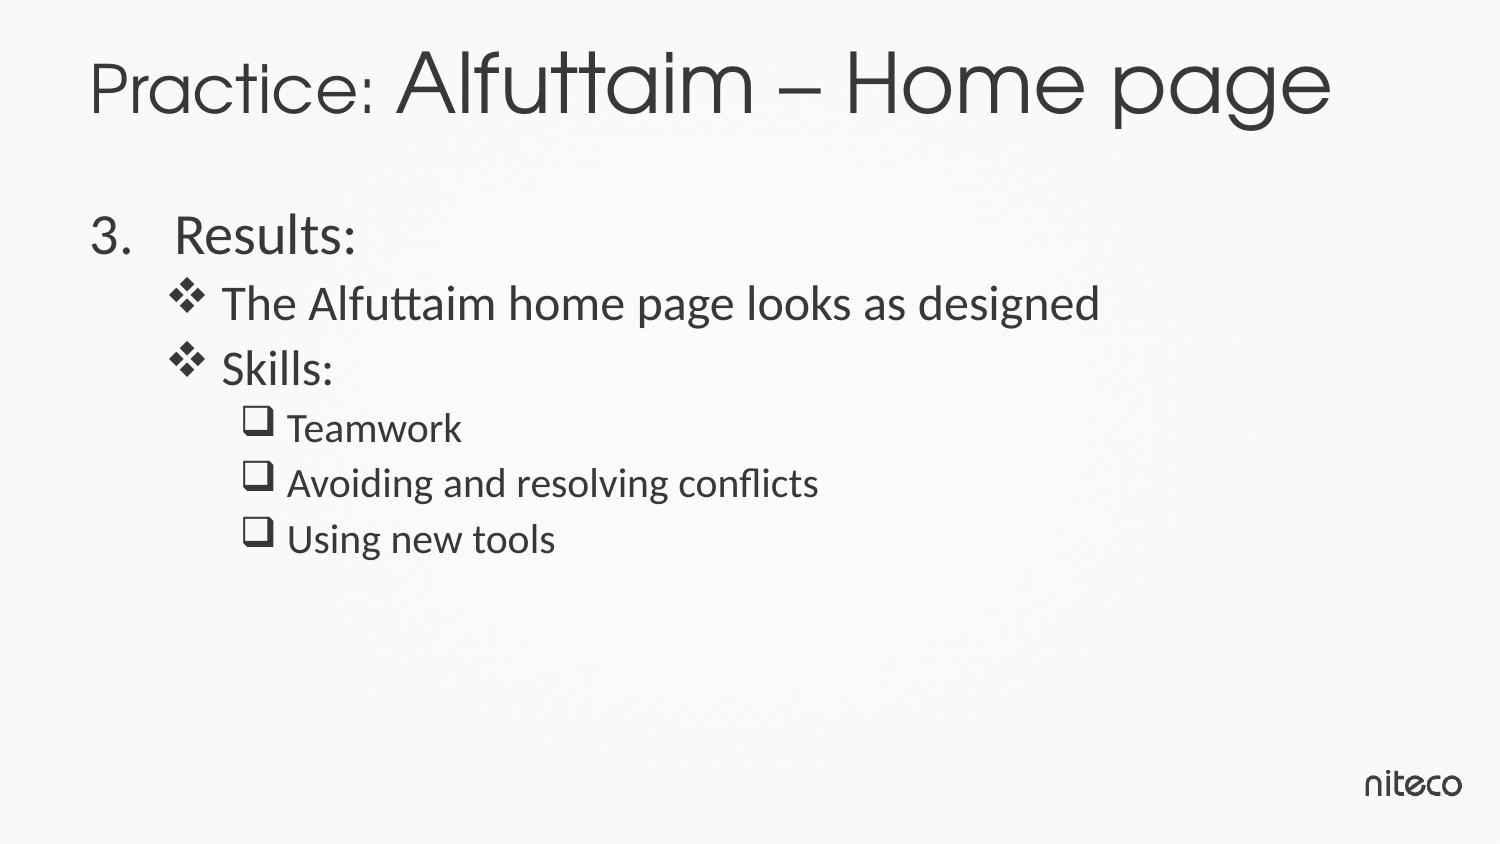

# Practice: Alfuttaim – Home page
Results:
 The Alfuttaim home page looks as designed
 Skills:
 Teamwork
 Avoiding and resolving conflicts
 Using new tools